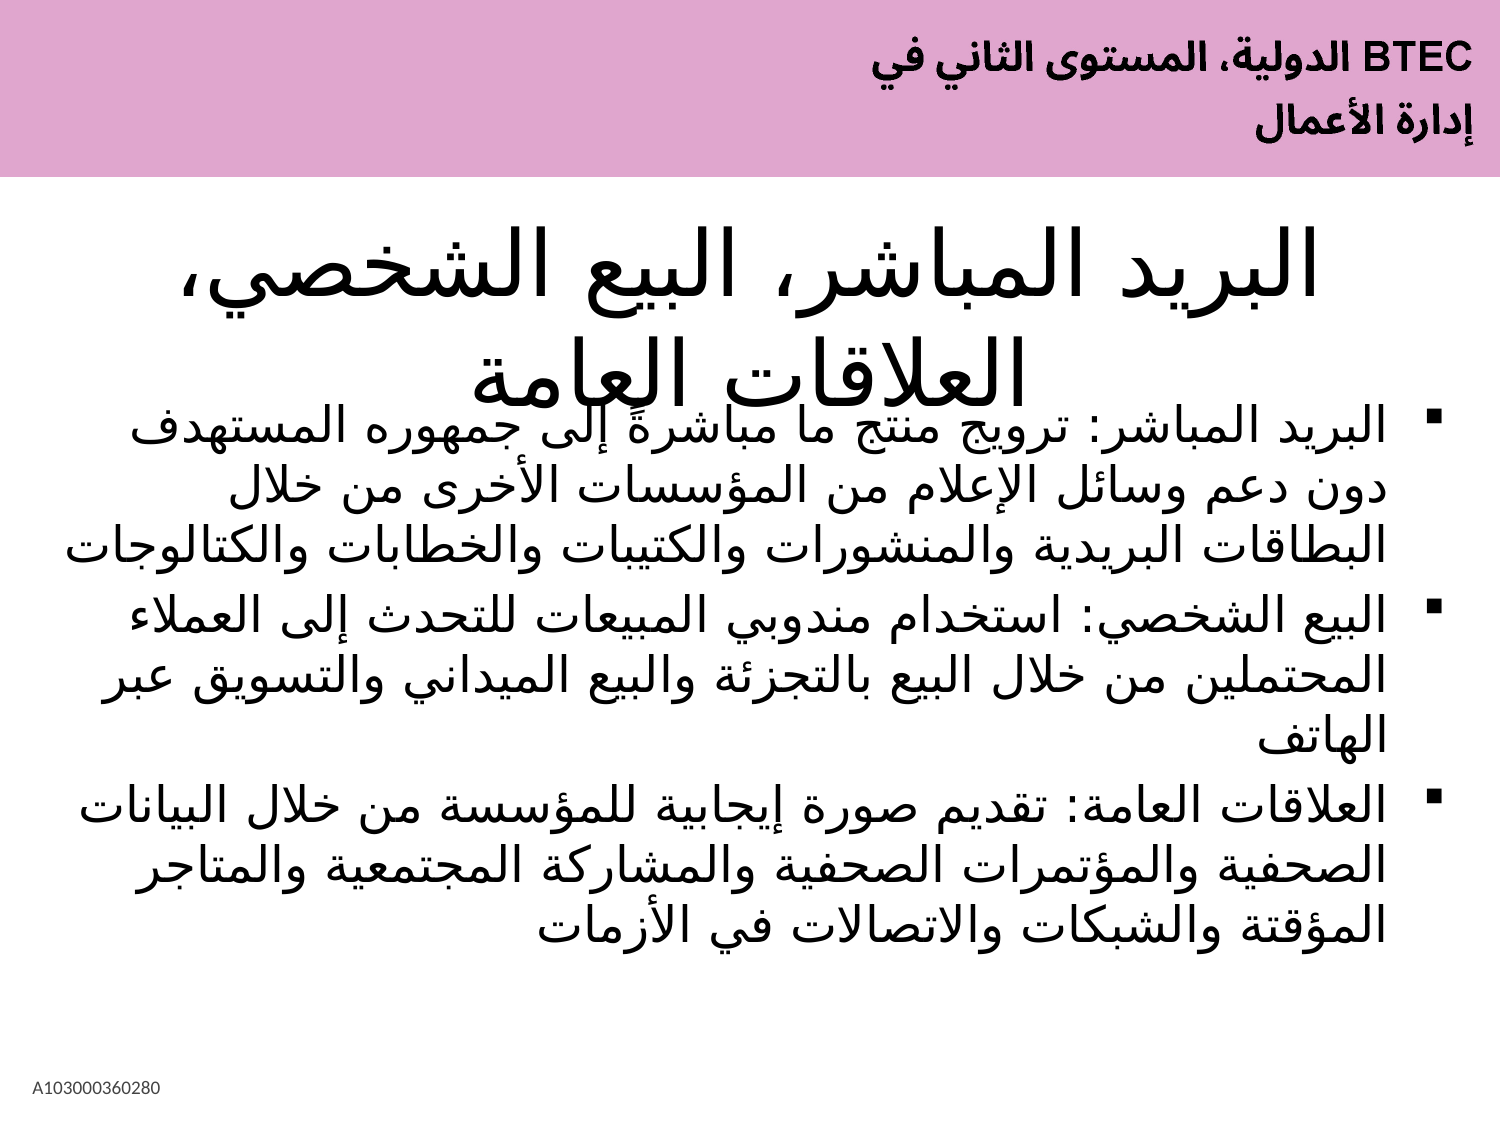

# البريد المباشر، البيع الشخصي، العلاقات العامة
البريد المباشر: ترويج منتج ما مباشرةً إلى جمهوره المستهدف دون دعم وسائل الإعلام من المؤسسات الأخرى من خلال البطاقات البريدية والمنشورات والكتيبات والخطابات والكتالوجات
البيع الشخصي: استخدام مندوبي المبيعات للتحدث إلى العملاء المحتملين من خلال البيع بالتجزئة والبيع الميداني والتسويق عبر الهاتف
العلاقات العامة: تقديم صورة إيجابية للمؤسسة من خلال البيانات الصحفية والمؤتمرات الصحفية والمشاركة المجتمعية والمتاجر المؤقتة والشبكات والاتصالات في الأزمات

A103000360280